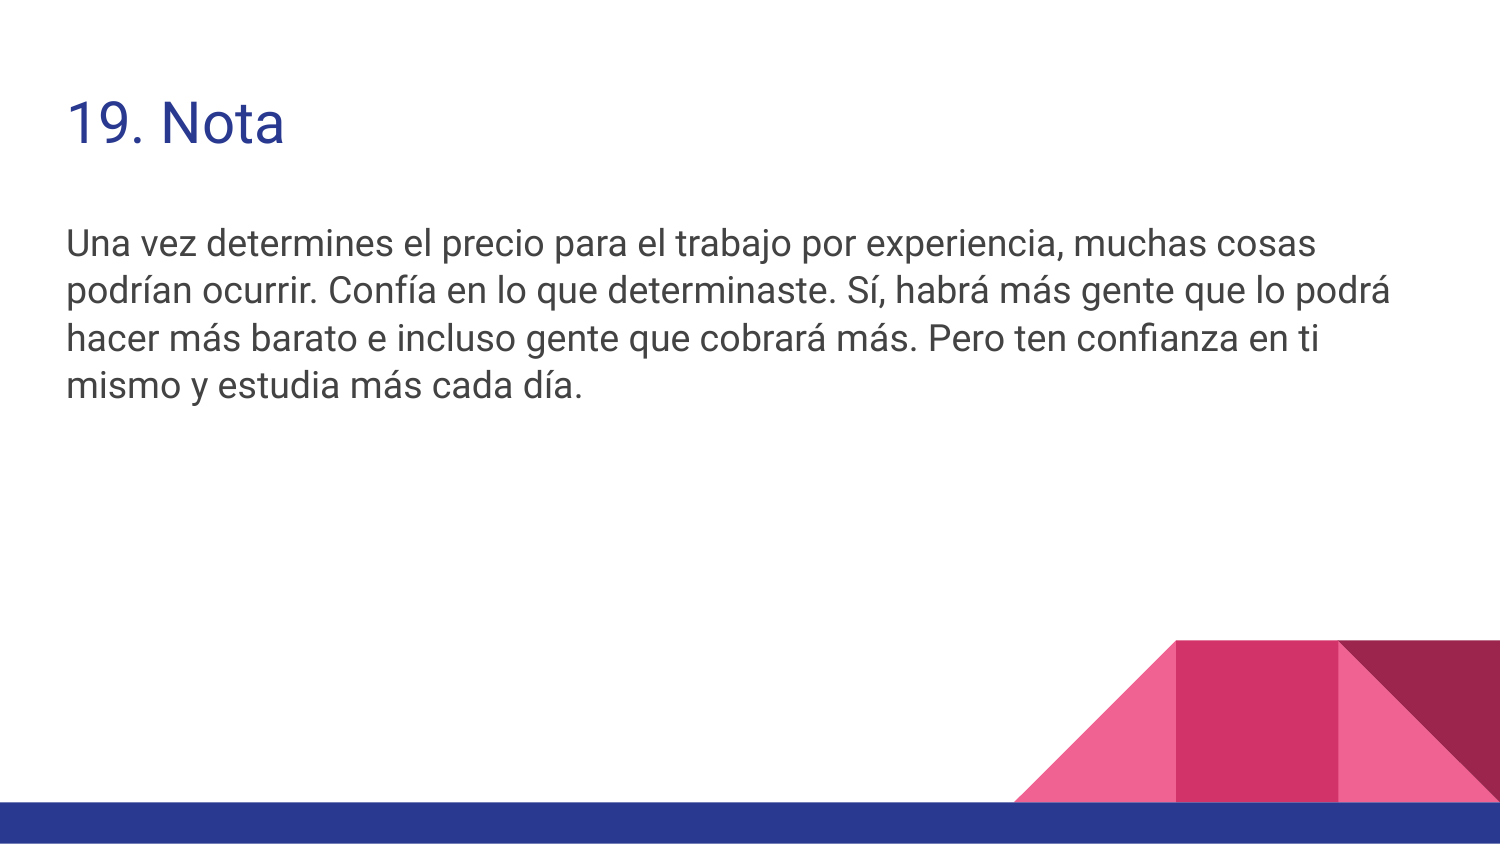

# 19. Nota
Una vez determines el precio para el trabajo por experiencia, muchas cosas podrían ocurrir. Confía en lo que determinaste. Sí, habrá más gente que lo podrá hacer más barato e incluso gente que cobrará más. Pero ten confianza en ti mismo y estudia más cada día.